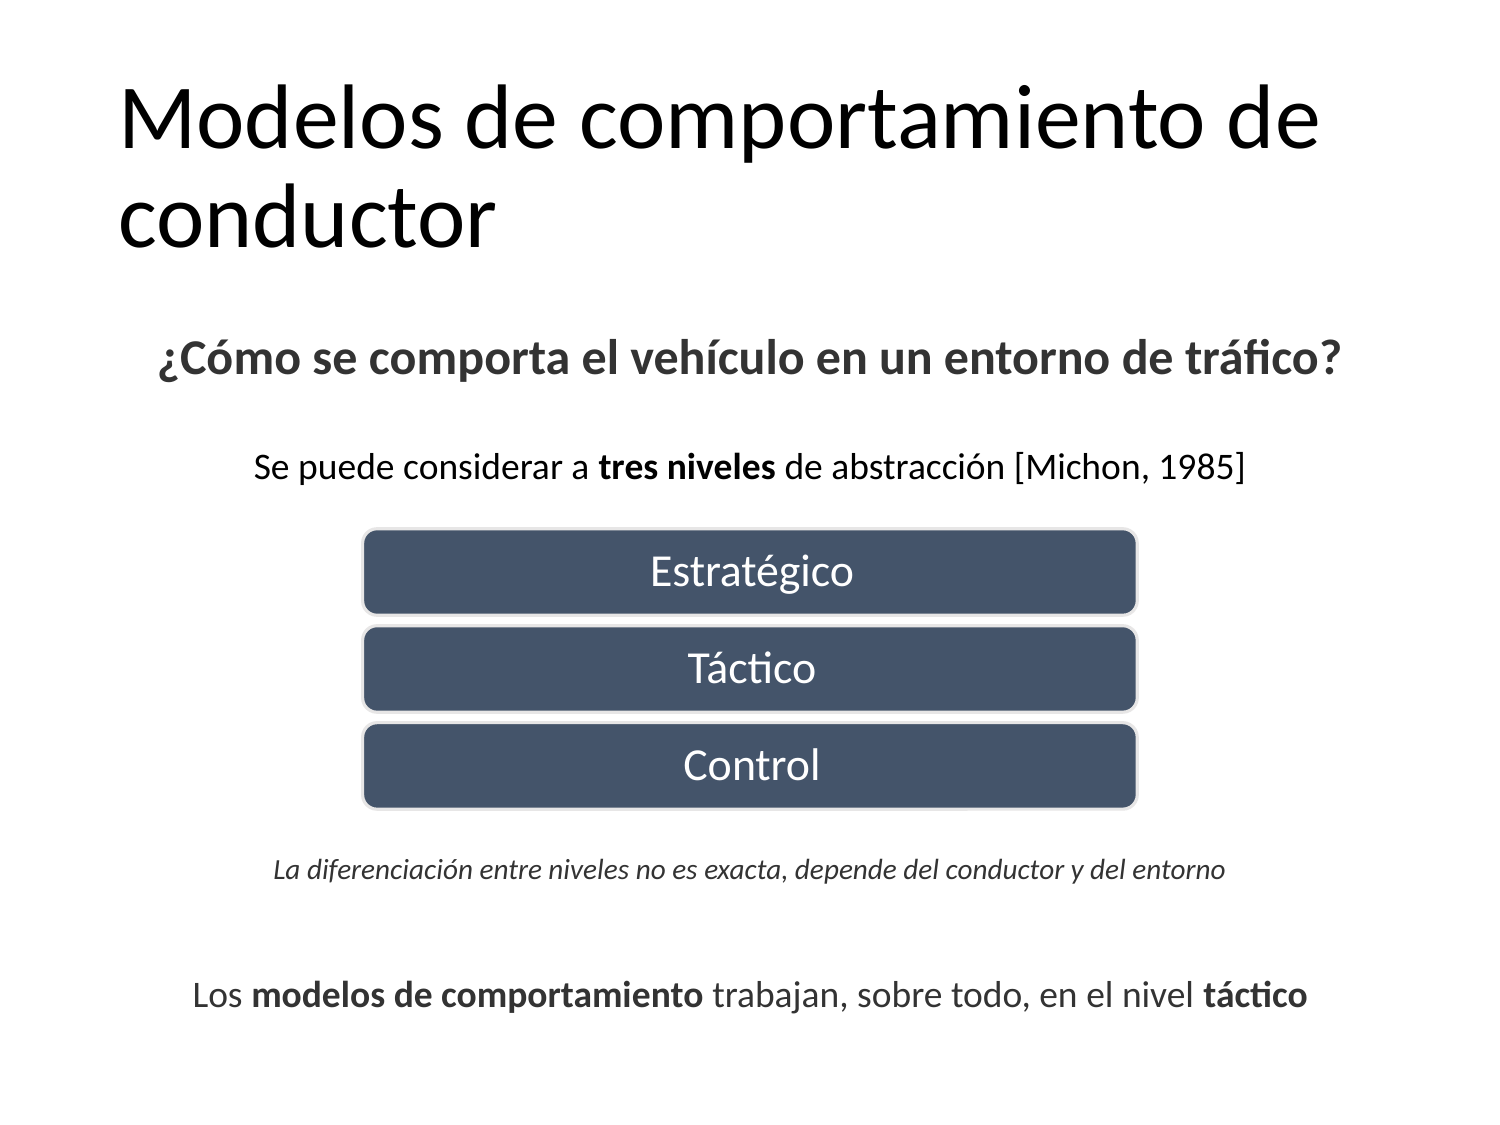

# Modelos de comportamiento de conductor
¿Cómo se comporta el vehículo en un entorno de tráfico?
Se puede considerar a tres niveles de abstracción [Michon, 1985]
Estratégico
Táctico
Control
La diferenciación entre niveles no es exacta, depende del conductor y del entorno
Los modelos de comportamiento trabajan, sobre todo, en el nivel táctico